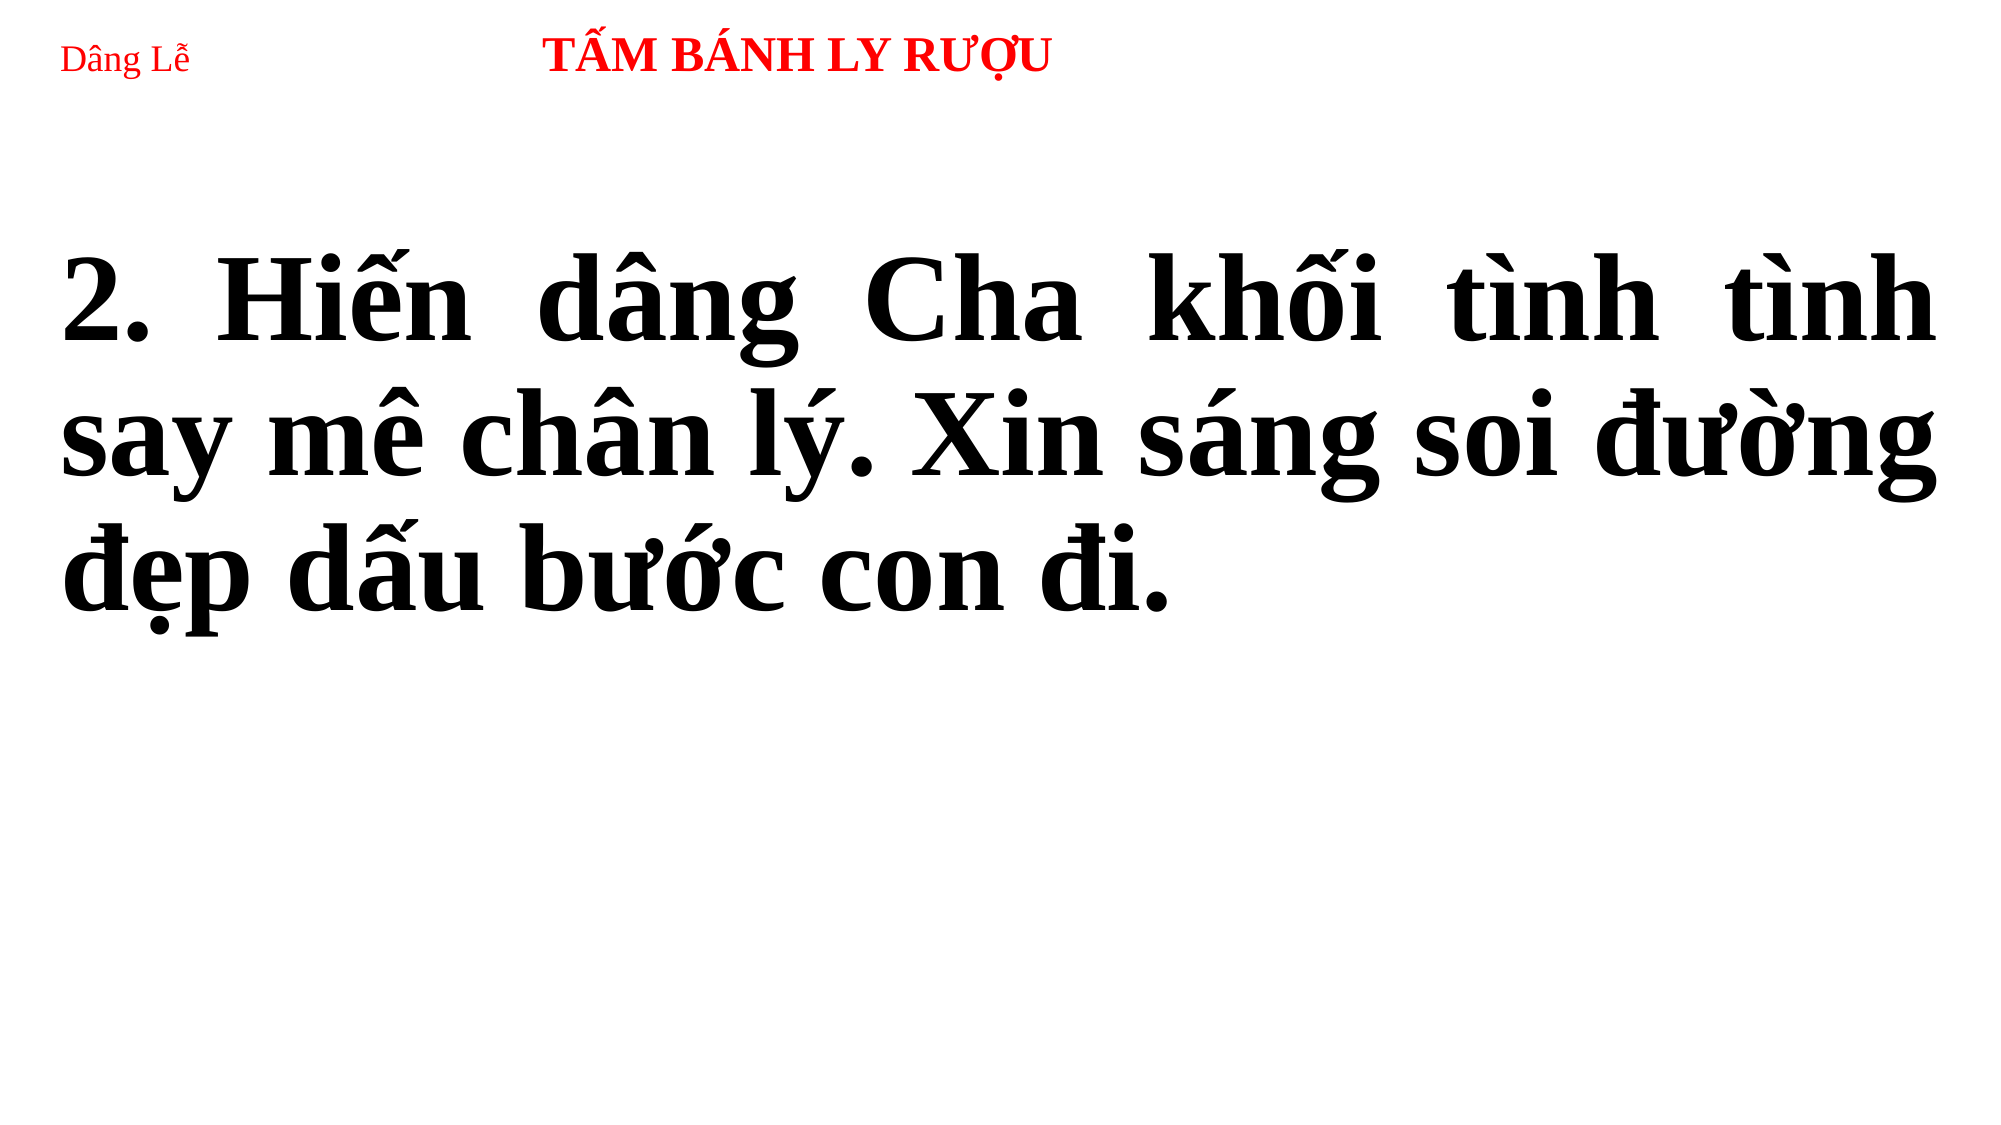

# Dâng Lễ                                     TẤM BÁNH LY RƯỢU
2. Hiến dâng Cha khối tình tình say mê chân lý. Xin sáng soi đường đẹp dấu bước con đi.